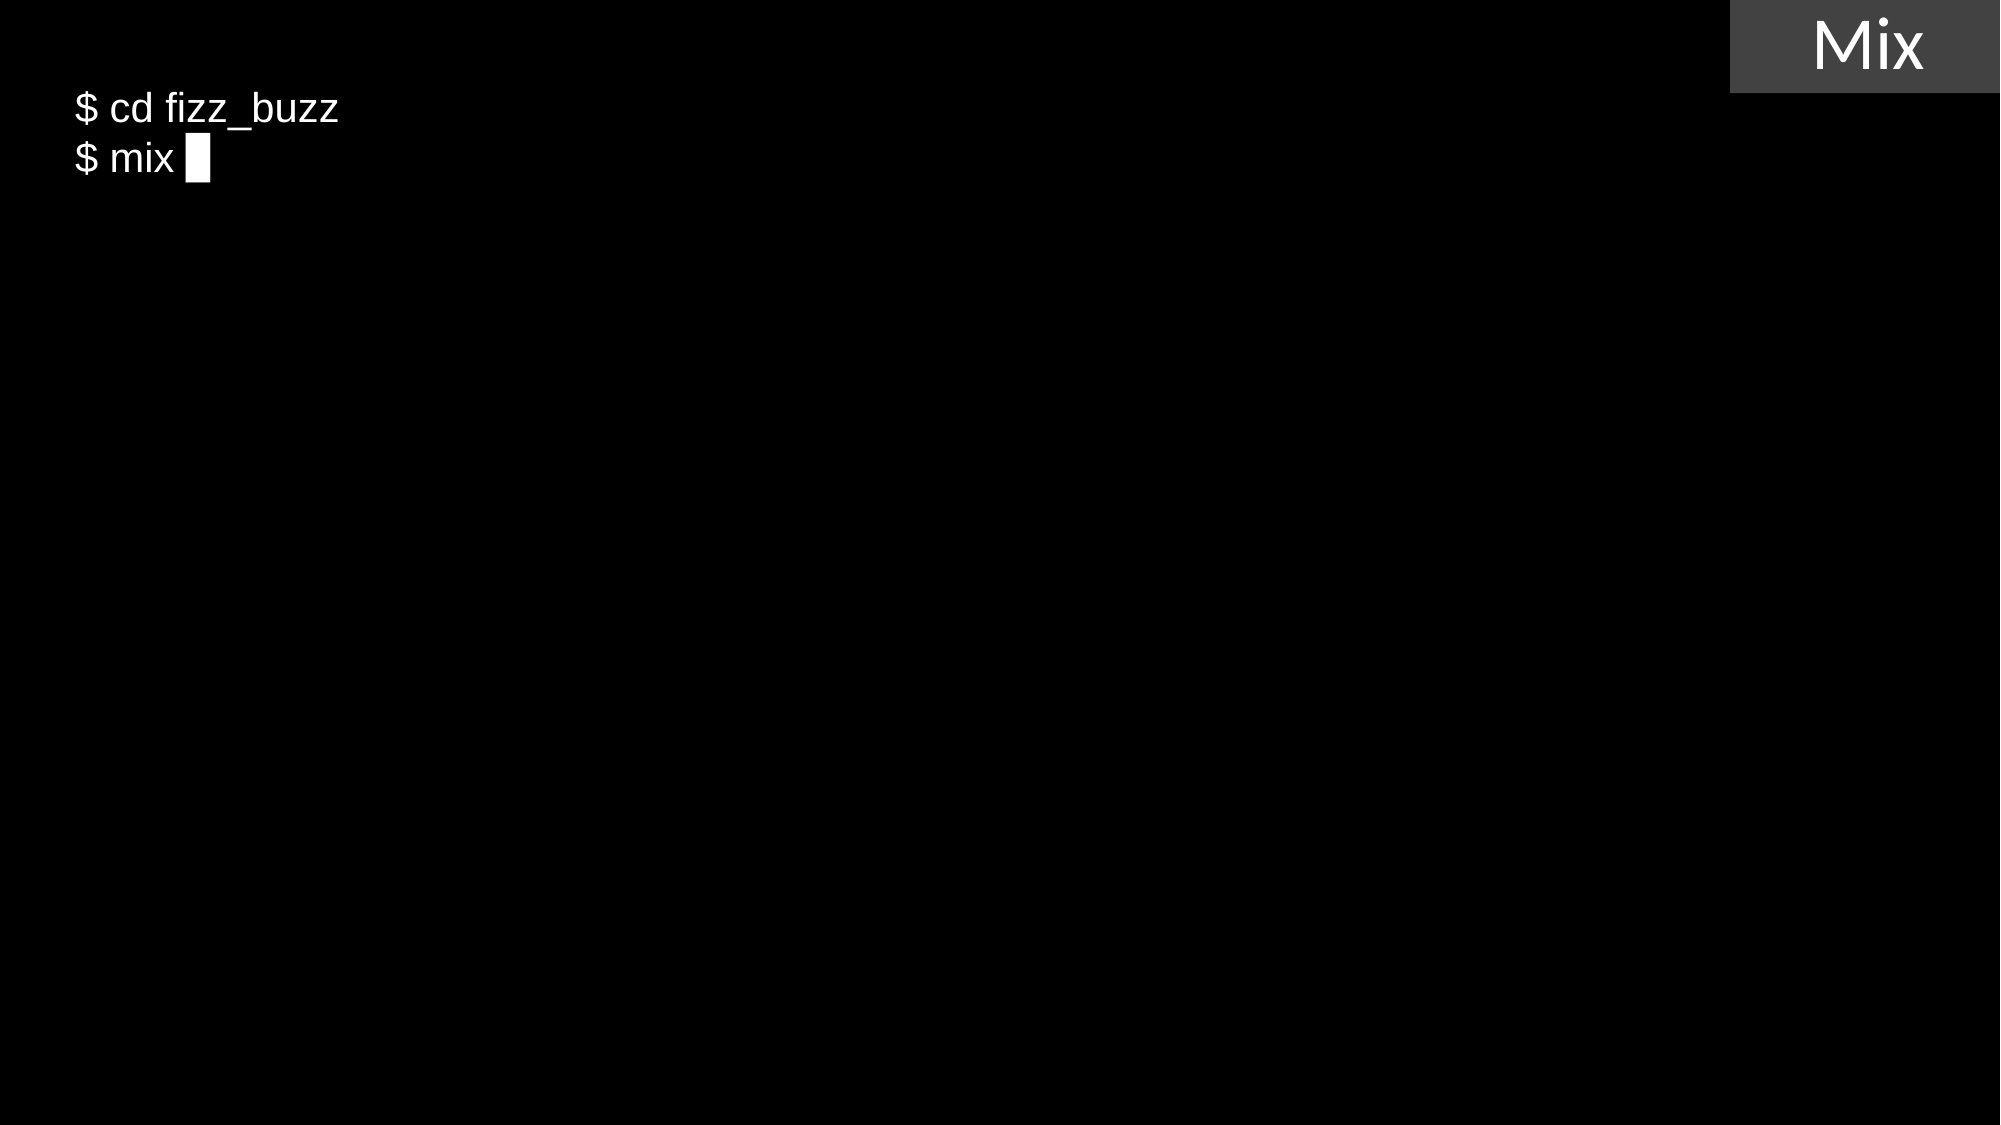

Mix
$ cd fizz_buzz
$ mix ▊